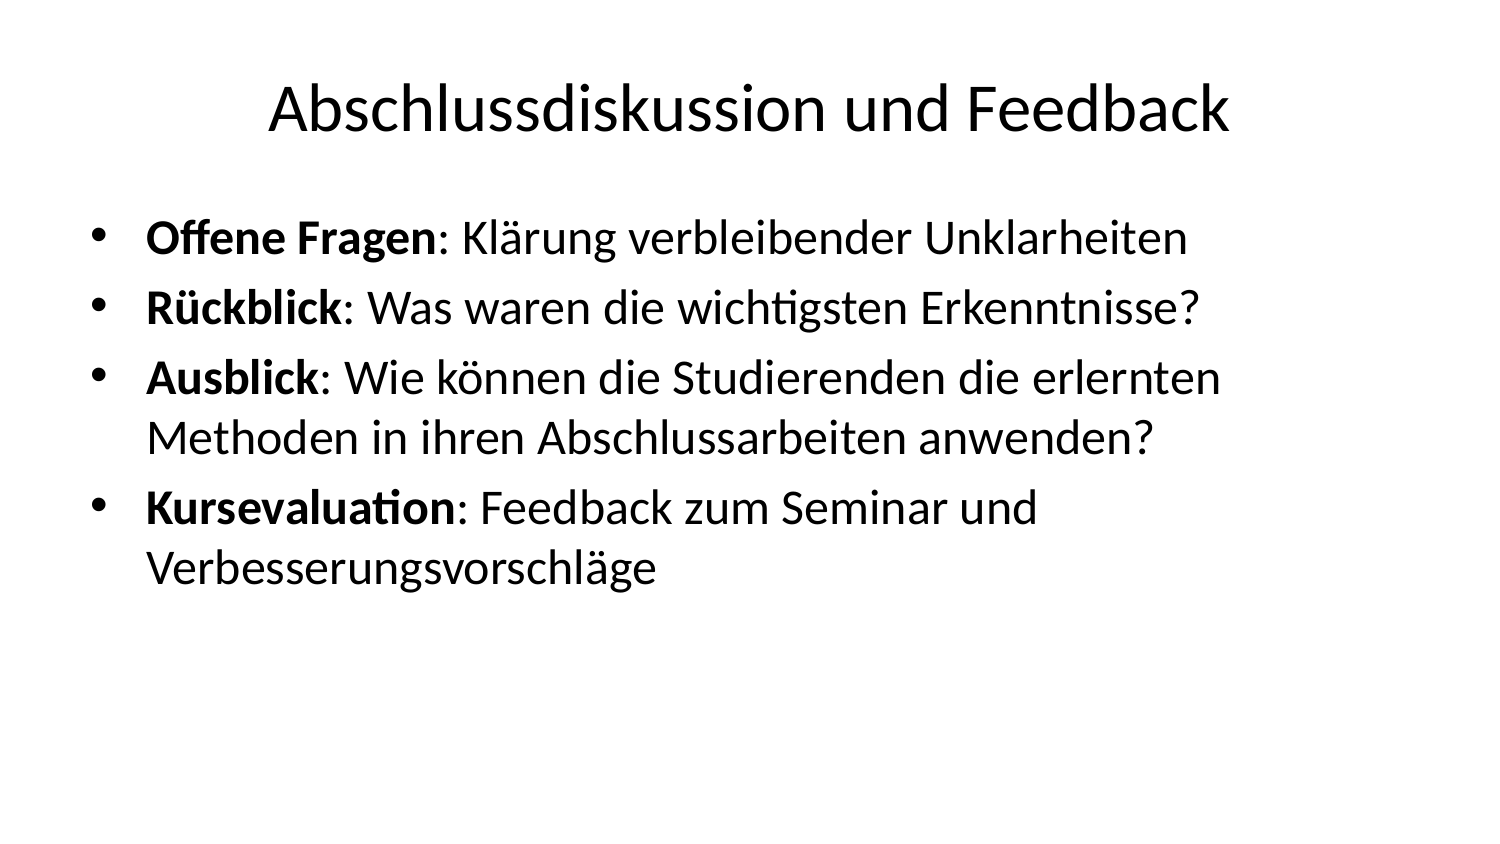

# Abschlussdiskussion und Feedback
Offene Fragen: Klärung verbleibender Unklarheiten
Rückblick: Was waren die wichtigsten Erkenntnisse?
Ausblick: Wie können die Studierenden die erlernten Methoden in ihren Abschlussarbeiten anwenden?
Kursevaluation: Feedback zum Seminar und Verbesserungsvorschläge